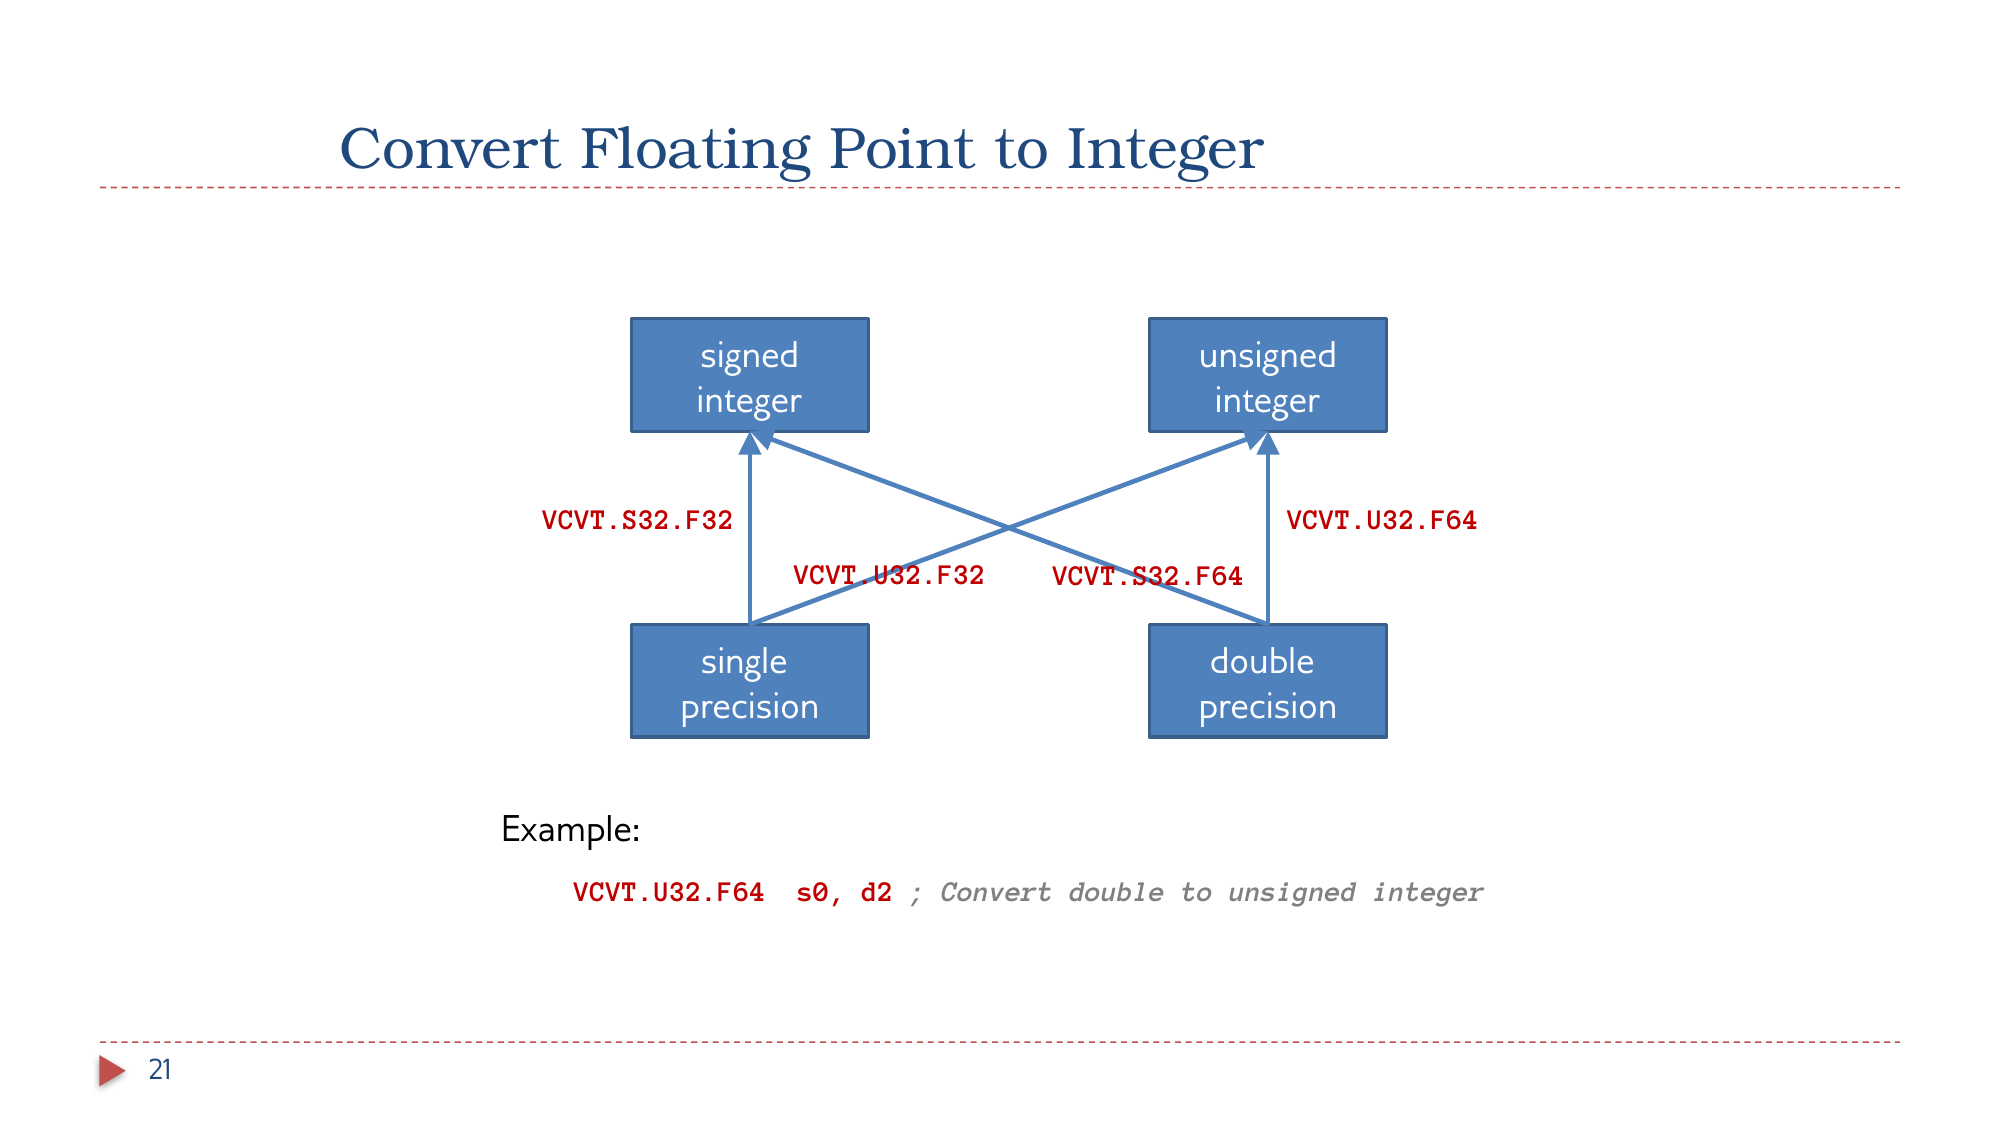

# Convert Floating Point to Integer
signed integer
unsigned integer
VCVT.U32.F64
VCVT.S32.F32
VCVT.U32.F32
VCVT.S32.F64
single  precision
double  precision
Example:
VCVT.U32.F64  s0, d2 ; Convert double to unsigned integer
21